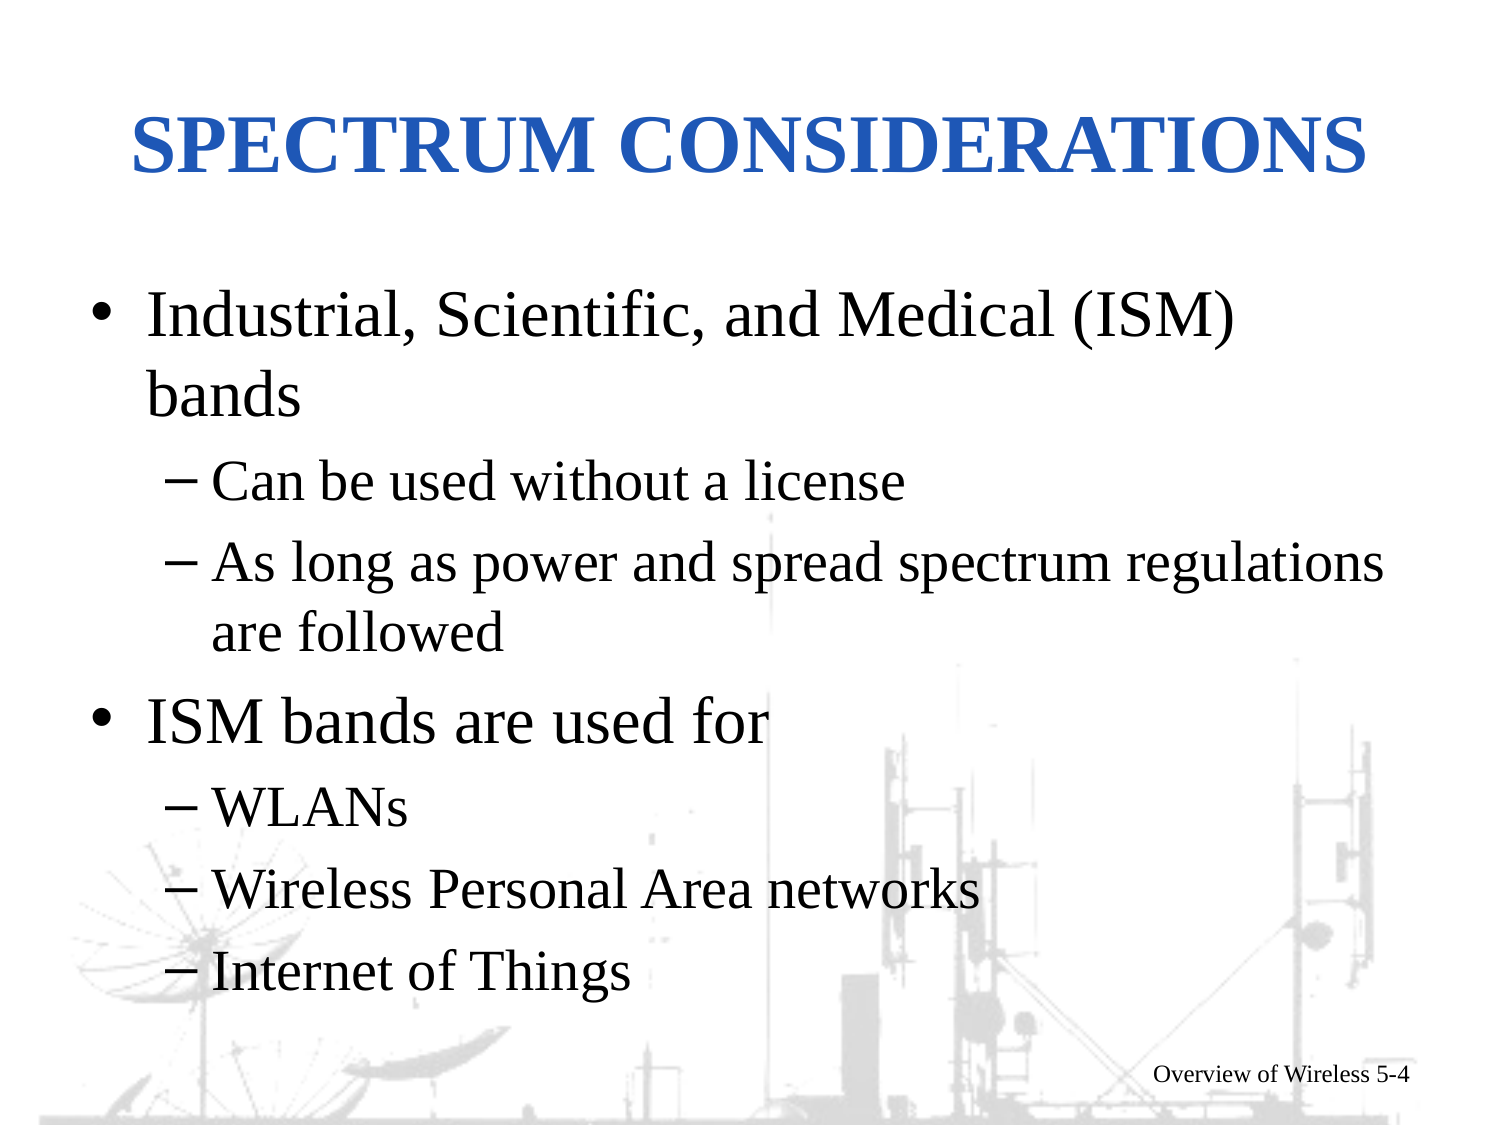

# Spectrum considerations
Industrial, Scientific, and Medical (ISM) bands
Can be used without a license
As long as power and spread spectrum regulations are followed
ISM bands are used for
WLANs
Wireless Personal Area networks
Internet of Things

Overview of Wireless 5-4